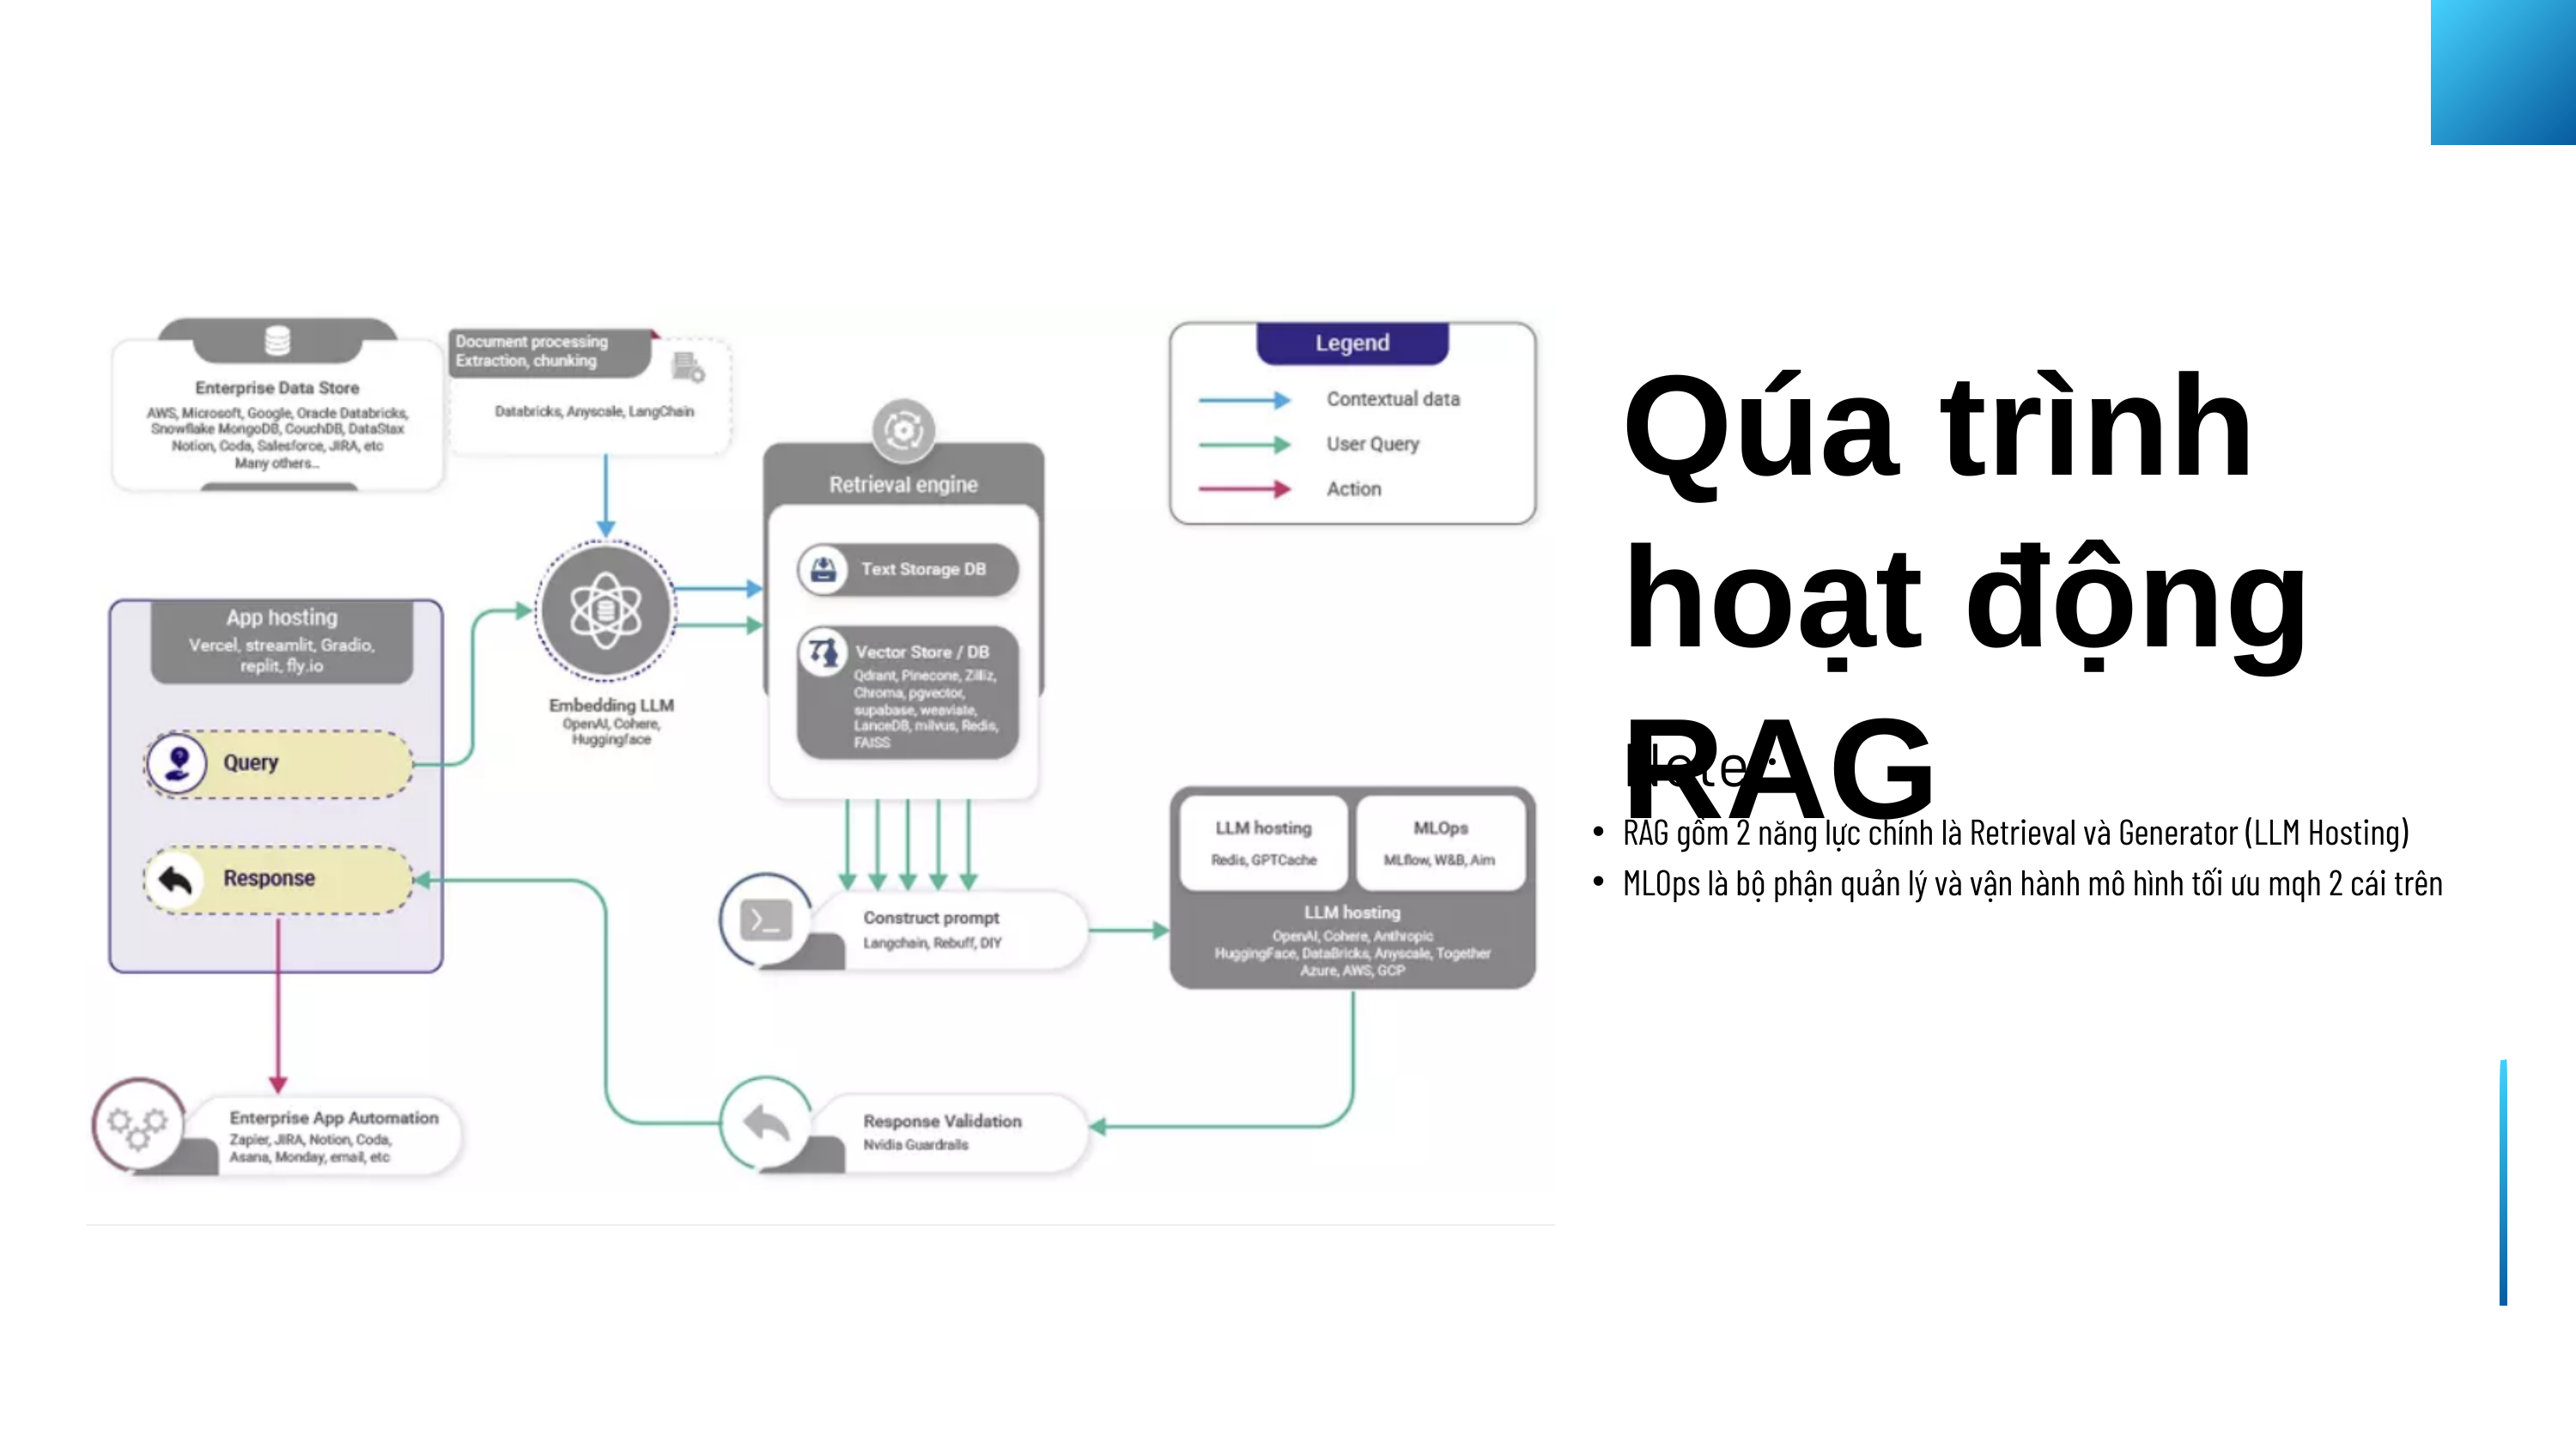

Qúa trình hoạt động RAG
Note :
RAG gồm 2 năng lực chính là Retrieval và Generator (LLM Hosting)
MLOps là bộ phận quản lý và vận hành mô hình tối ưu mqh 2 cái trên